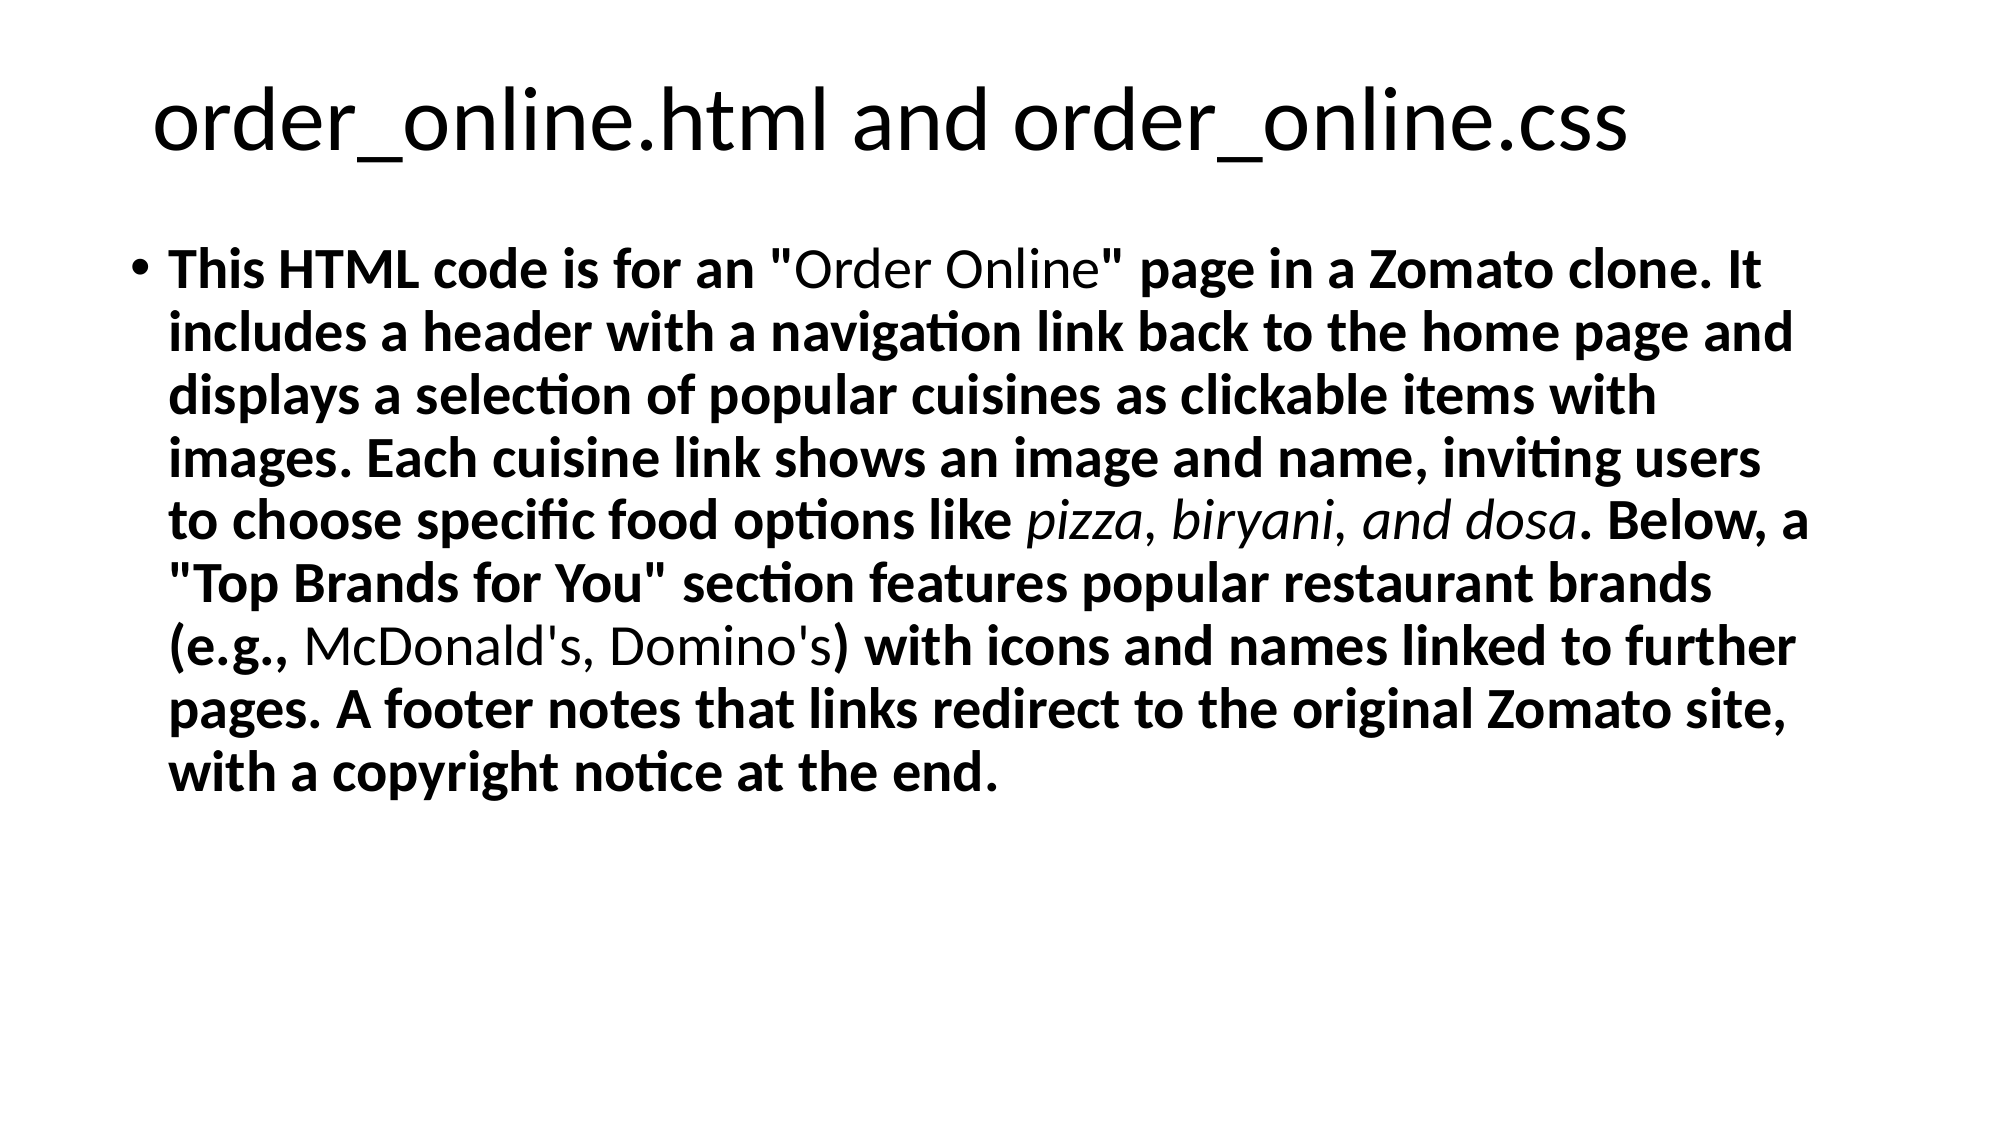

# order_online.html and order_online.css
This HTML code is for an "Order Online" page in a Zomato clone. It includes a header with a navigation link back to the home page and displays a selection of popular cuisines as clickable items with images. Each cuisine link shows an image and name, inviting users to choose specific food options like pizza, biryani, and dosa. Below, a "Top Brands for You" section features popular restaurant brands (e.g., McDonald's, Domino's) with icons and names linked to further pages. A footer notes that links redirect to the original Zomato site, with a copyright notice at the end.